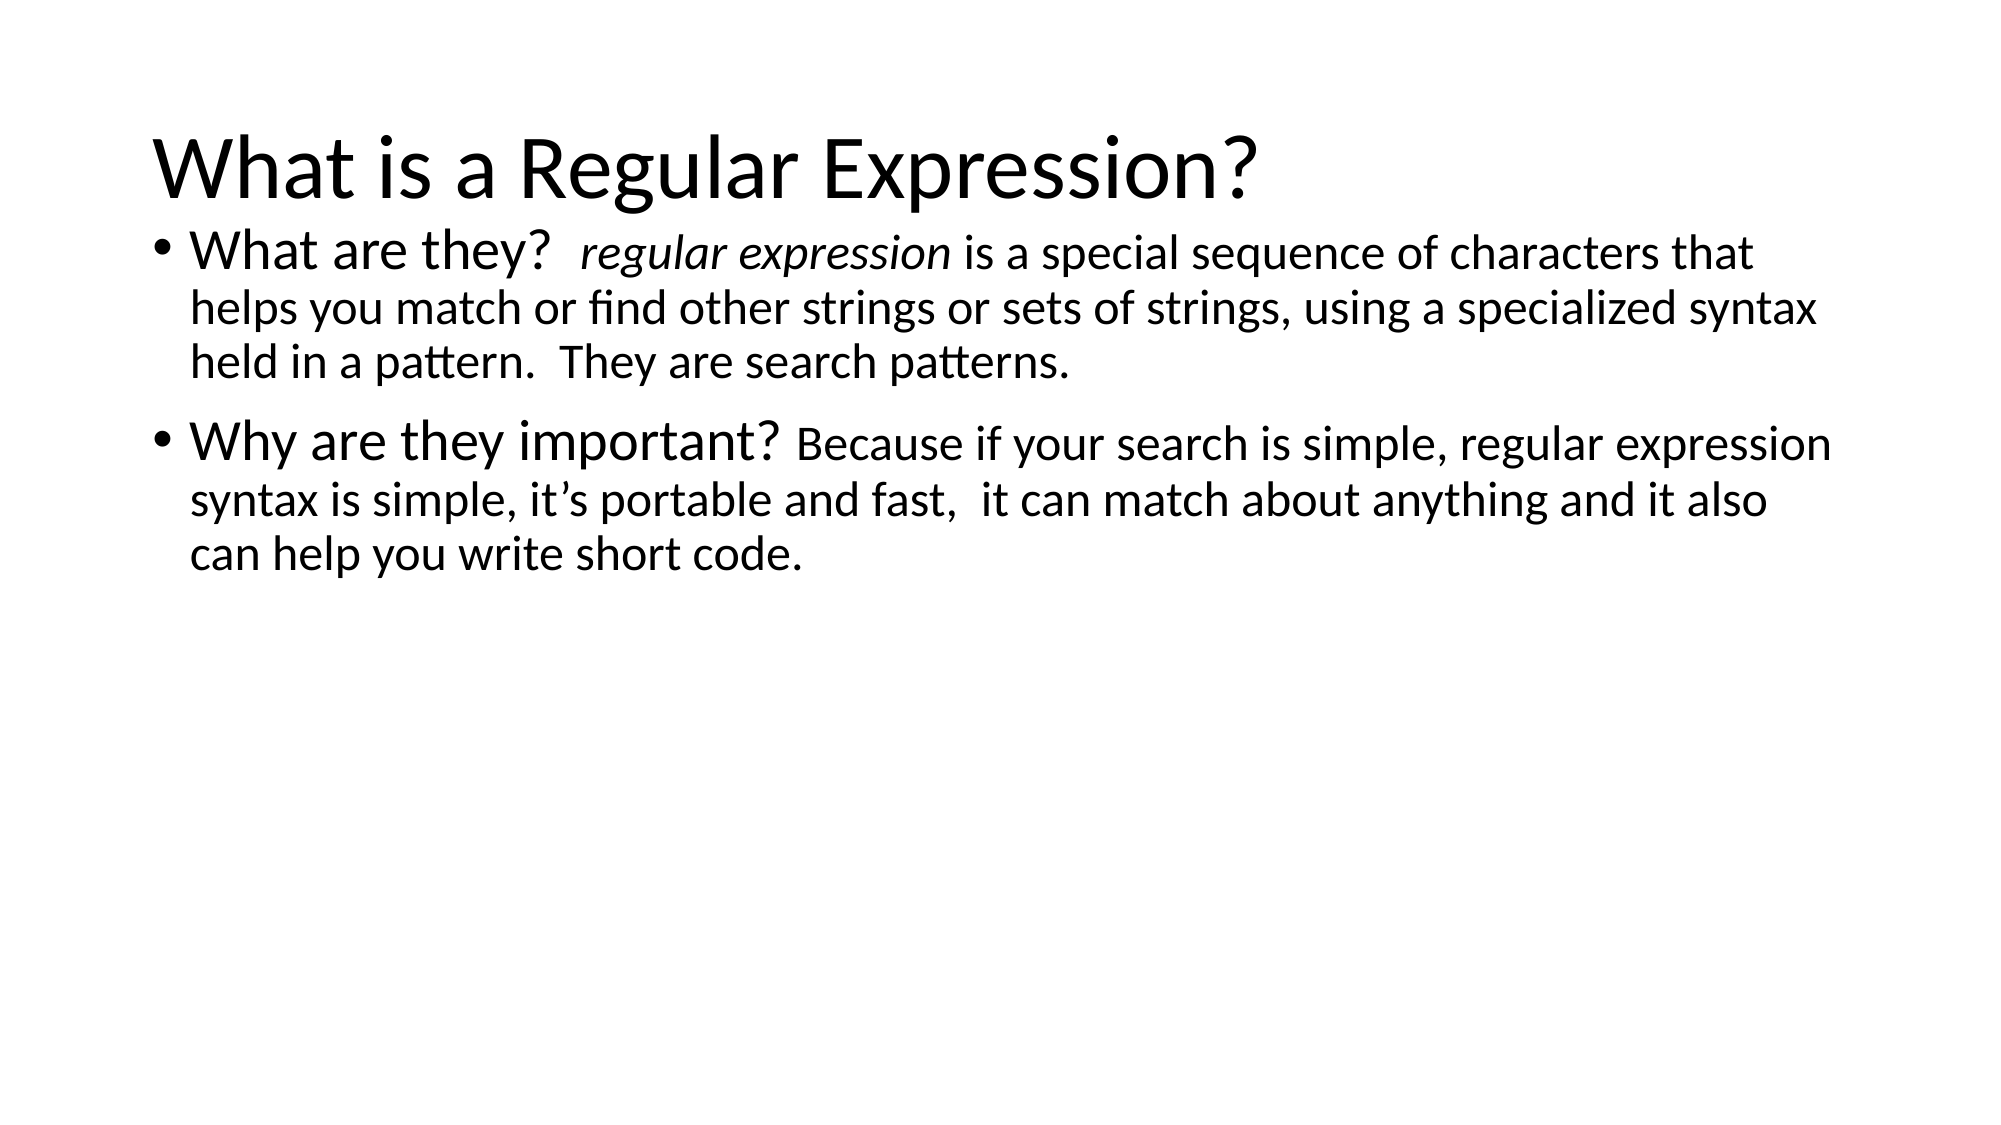

# What is a Regular Expression?
What are they?  regular expression is a special sequence of characters that helps you match or find other strings or sets of strings, using a specialized syntax held in a pattern.  They are search patterns.
Why are they important? Because if your search is simple, regular expression syntax is simple, it’s portable and fast,  it can match about anything and it also can help you write short code.